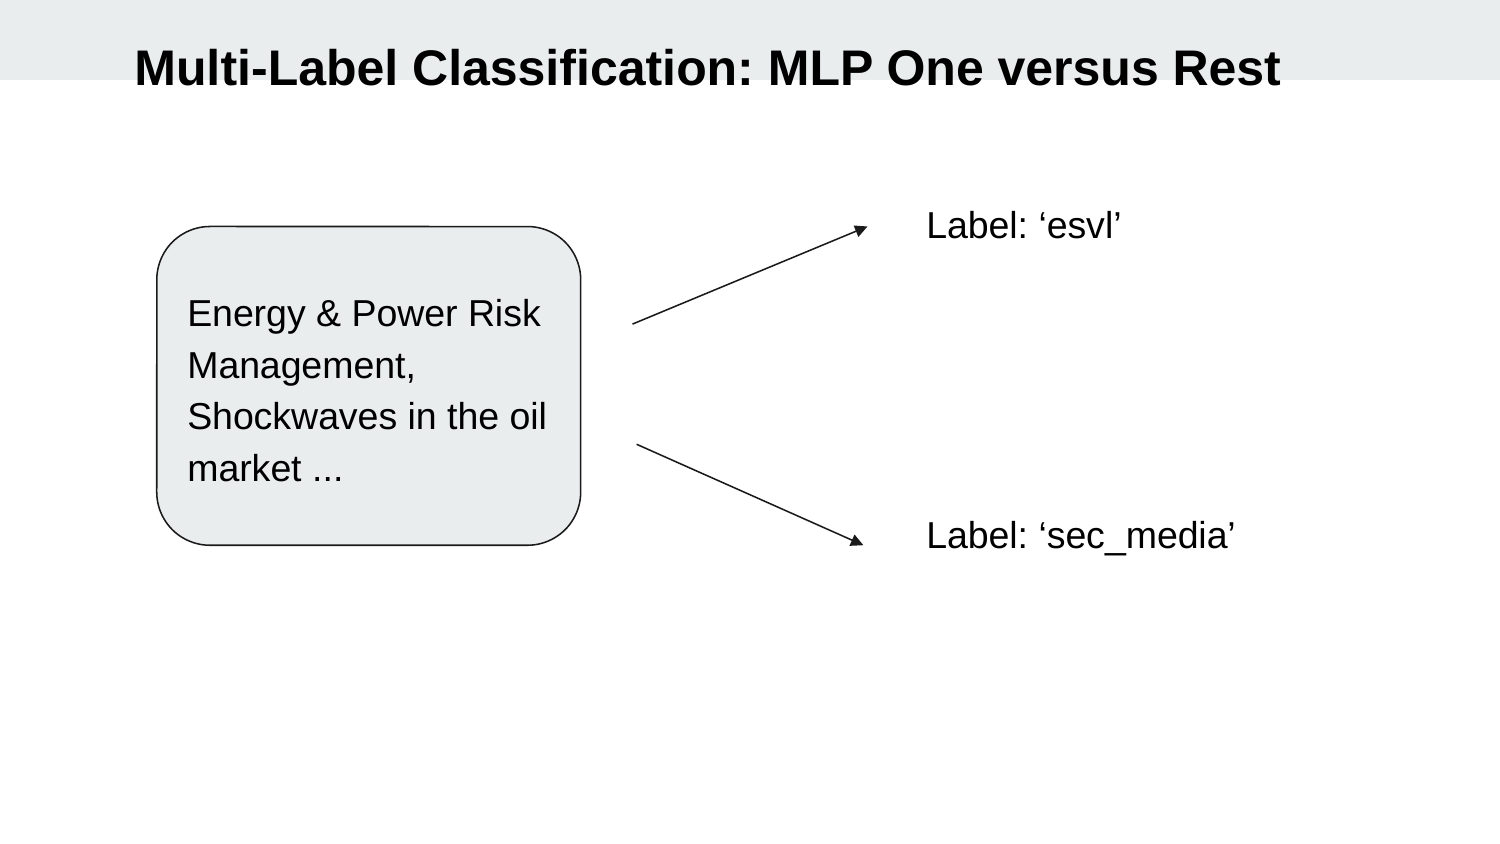

# Multi-Label Classification: MLP One versus Rest
Label: ‘esvl’

Energy & Power Risk Management, Shockwaves in the oil market ...

Label: ‘sec_media’